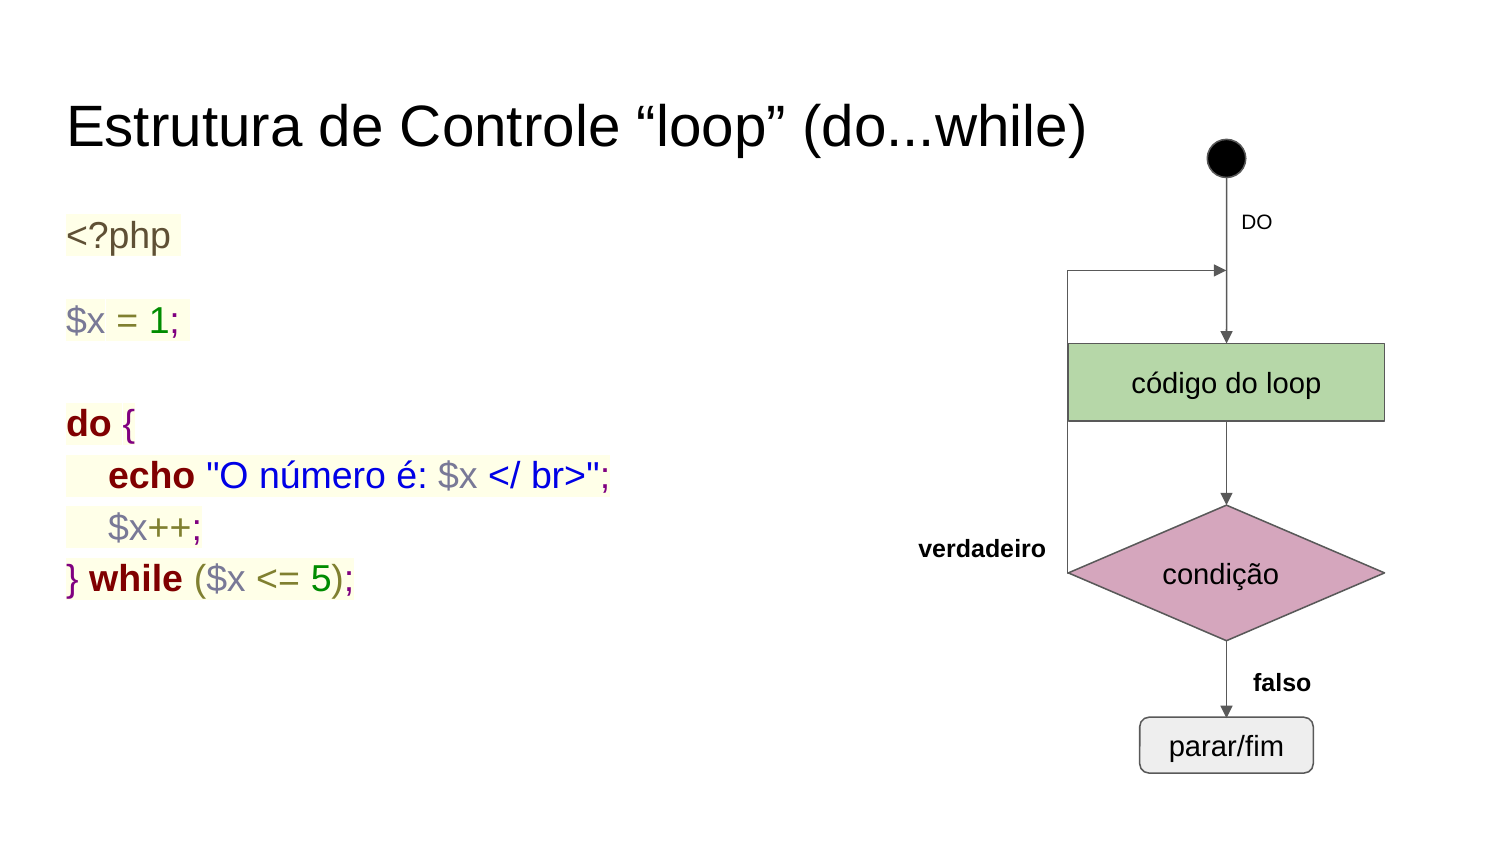

# Estrutura de Controle “loop” (do...while)

<?php
$x = 1;
do {
    echo "O número é: $x </ br>";
    $x++;
} while ($x <= 5);

DO
código do loop
condição
verdadeiro
falso
parar/fim